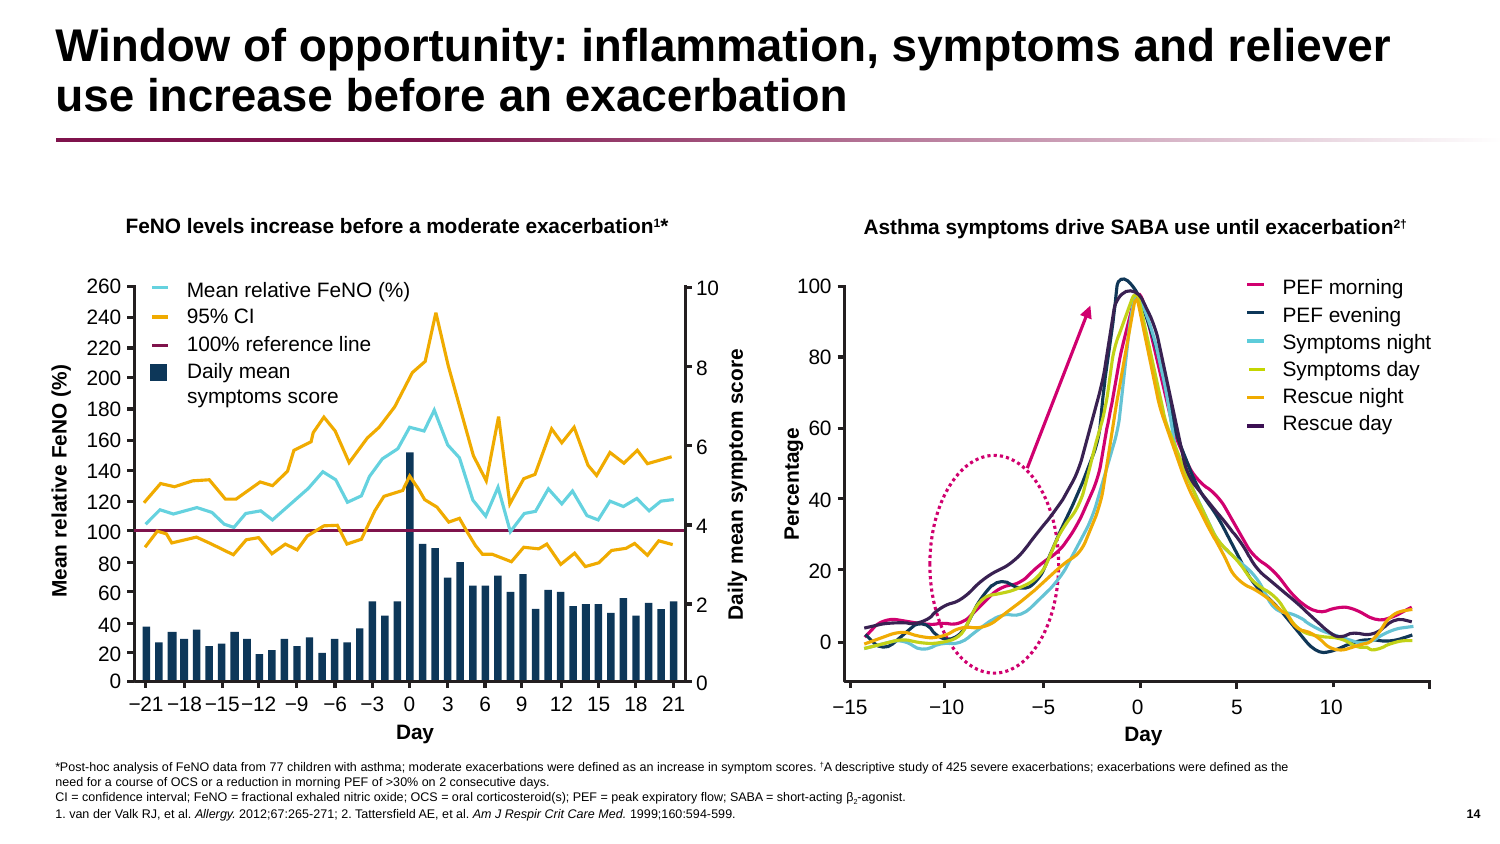

# Window of opportunity: inflammation, symptoms and reliever use increase before an exacerbation
FeNO levels increase before a moderate exacerbation1*
Asthma symptoms drive SABA use until exacerbation2†
100
260
10

240

220

8
200

180

160
6

140
Mean relative FeNO (%)

Daily mean symptom score
120

4
100

80

60
2

40

20

0
0

21
18
15
−21
−18
−15
−12
−9
−6
−3
0
3
6
9
12
Day
PEF morning
PEF evening
Symptoms night
Symptoms day
Rescue night
Rescue day
Mean relative FeNO (%)
95% CI
100% reference line
Daily mean
symptoms score

80

60

Percentage

40

20

0

−15
−10
−5
0
5
10
Day
*Post-hoc analysis of FeNO data from 77 children with asthma; moderate exacerbations were defined as an increase in symptom scores. †A descriptive study of 425 severe exacerbations; exacerbations were defined as the
need for a course of OCS or a reduction in morning PEF of >30% on 2 consecutive days.
CI = confidence interval; FeNO = fractional exhaled nitric oxide; OCS = oral corticosteroid(s); PEF = peak expiratory flow; SABA = short-acting β2-agonist.
1. van der Valk RJ, et al. Allergy. 2012;67:265-271; 2. Tattersfield AE, et al. Am J Respir Crit Care Med. 1999;160:594-599.
14